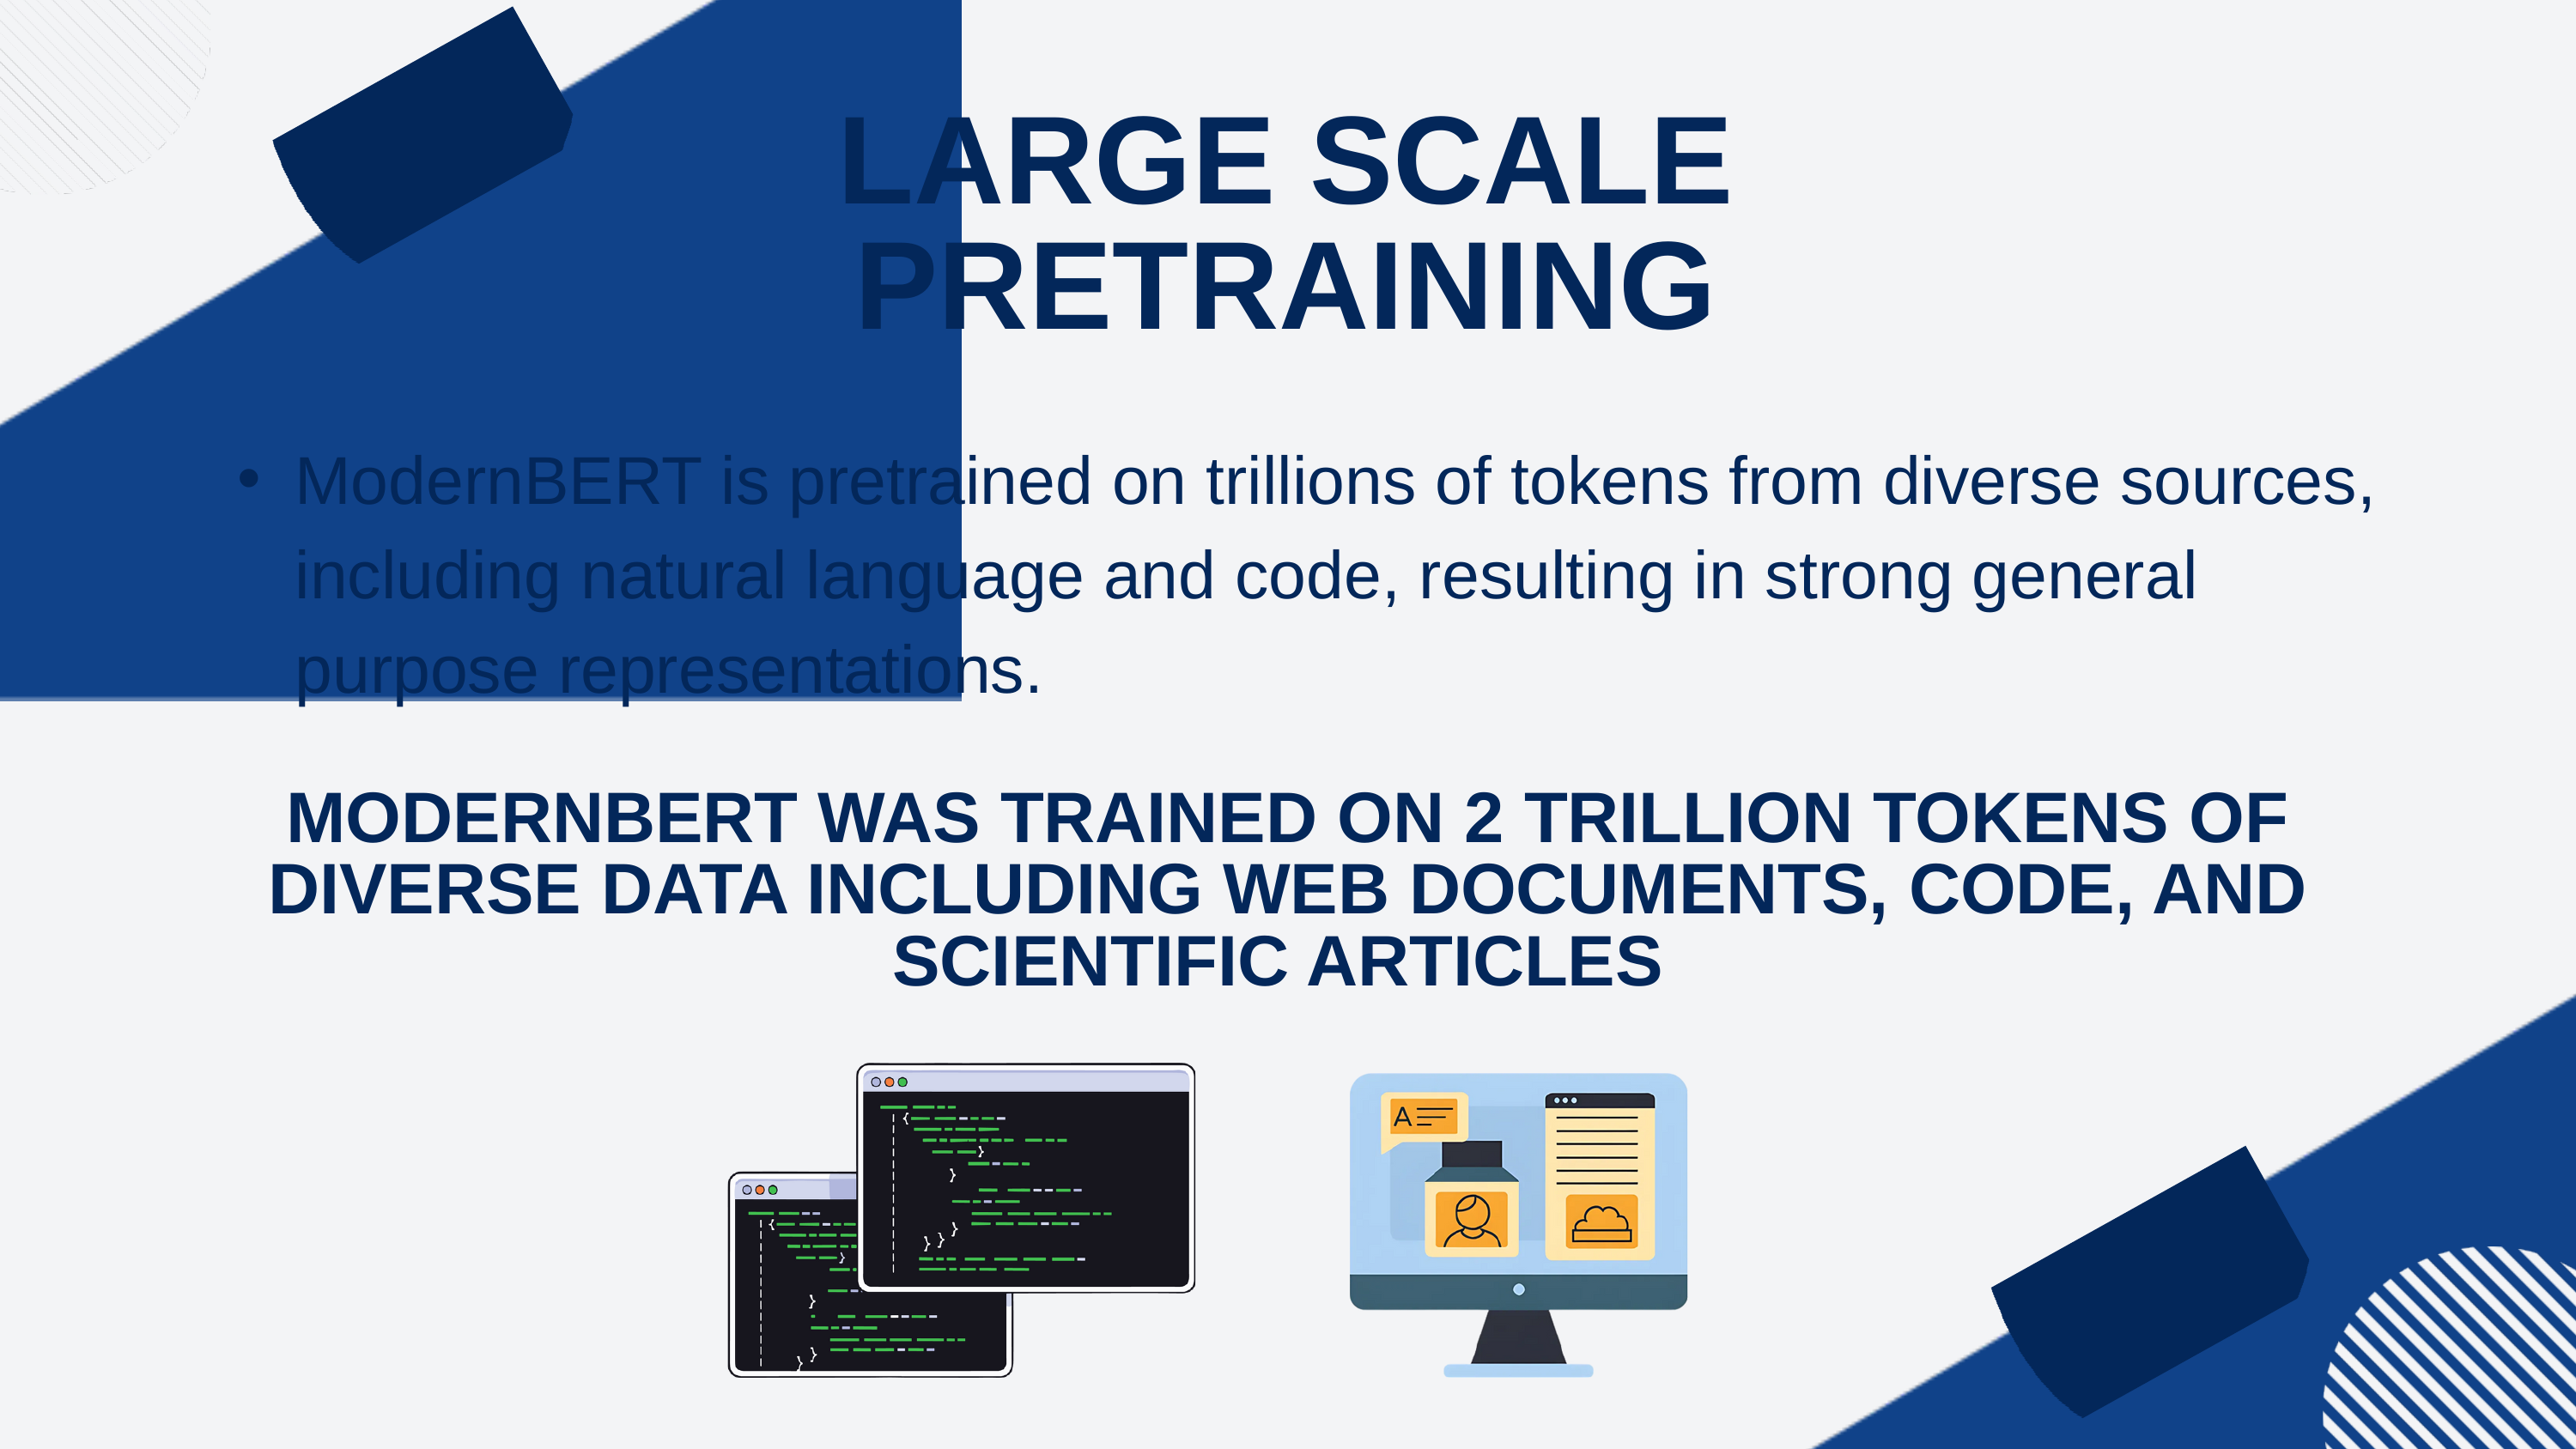

LARGE SCALE PRETRAINING
ModernBERT is pretrained on trillions of tokens from diverse sources, including natural language and code, resulting in strong general purpose representations.
MODERNBERT WAS TRAINED ON 2 TRILLION TOKENS OF DIVERSE DATA INCLUDING WEB DOCUMENTS, CODE, AND SCIENTIFIC ARTICLES